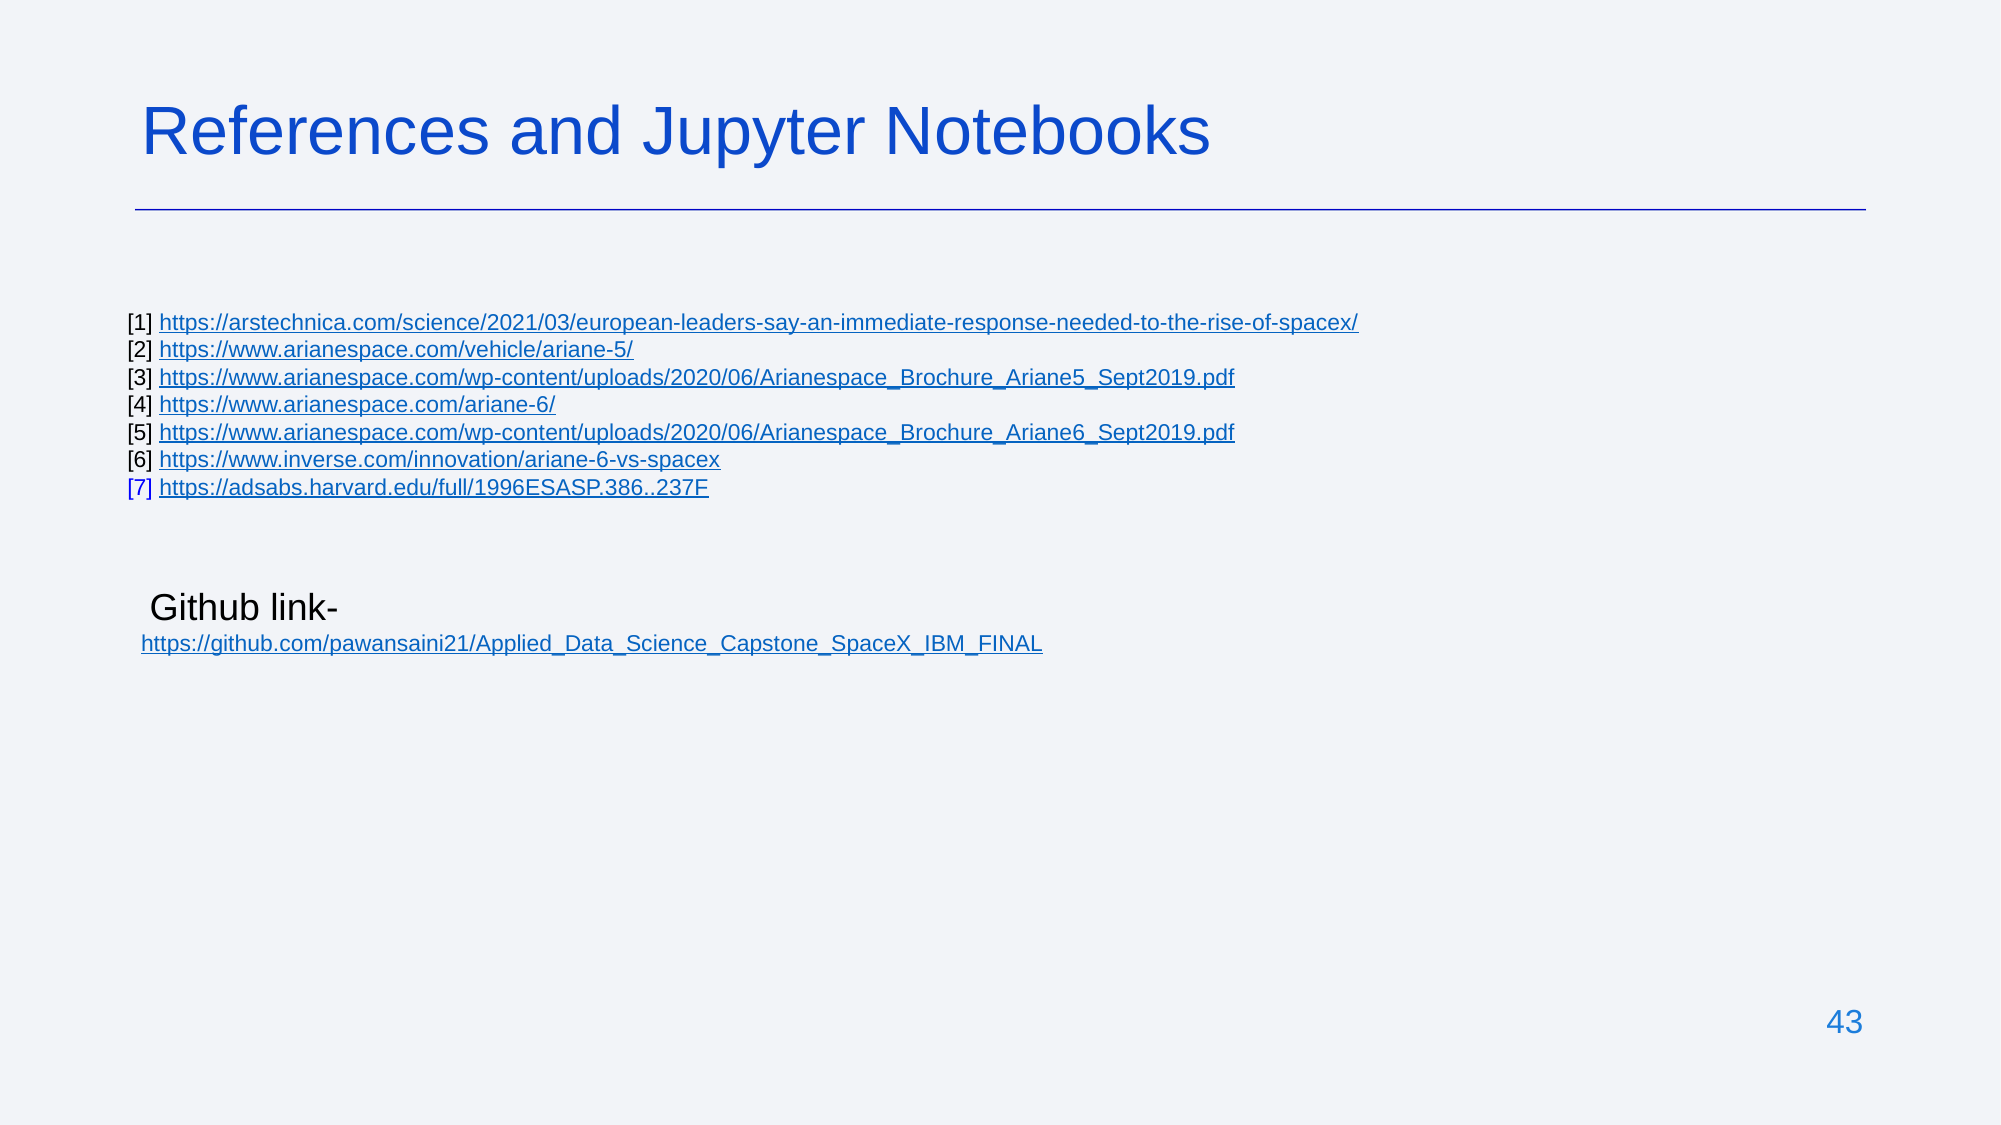

References and Jupyter Notebooks
[1] https://arstechnica.com/science/2021/03/european-leaders-say-an-immediate-response-needed-to-the-rise-of-spacex/
[2] https://www.arianespace.com/vehicle/ariane-5/
[3] https://www.arianespace.com/wp-content/uploads/2020/06/Arianespace_Brochure_Ariane5_Sept2019.pdf
[4] https://www.arianespace.com/ariane-6/
[5] https://www.arianespace.com/wp-content/uploads/2020/06/Arianespace_Brochure_Ariane6_Sept2019.pdf
[6] https://www.inverse.com/innovation/ariane-6-vs-spacex
[7] https://adsabs.harvard.edu/full/1996ESASP.386..237F

Github link-
https://github.com/pawansaini21/Applied_Data_Science_Capstone_SpaceX_IBM_FINAL

43